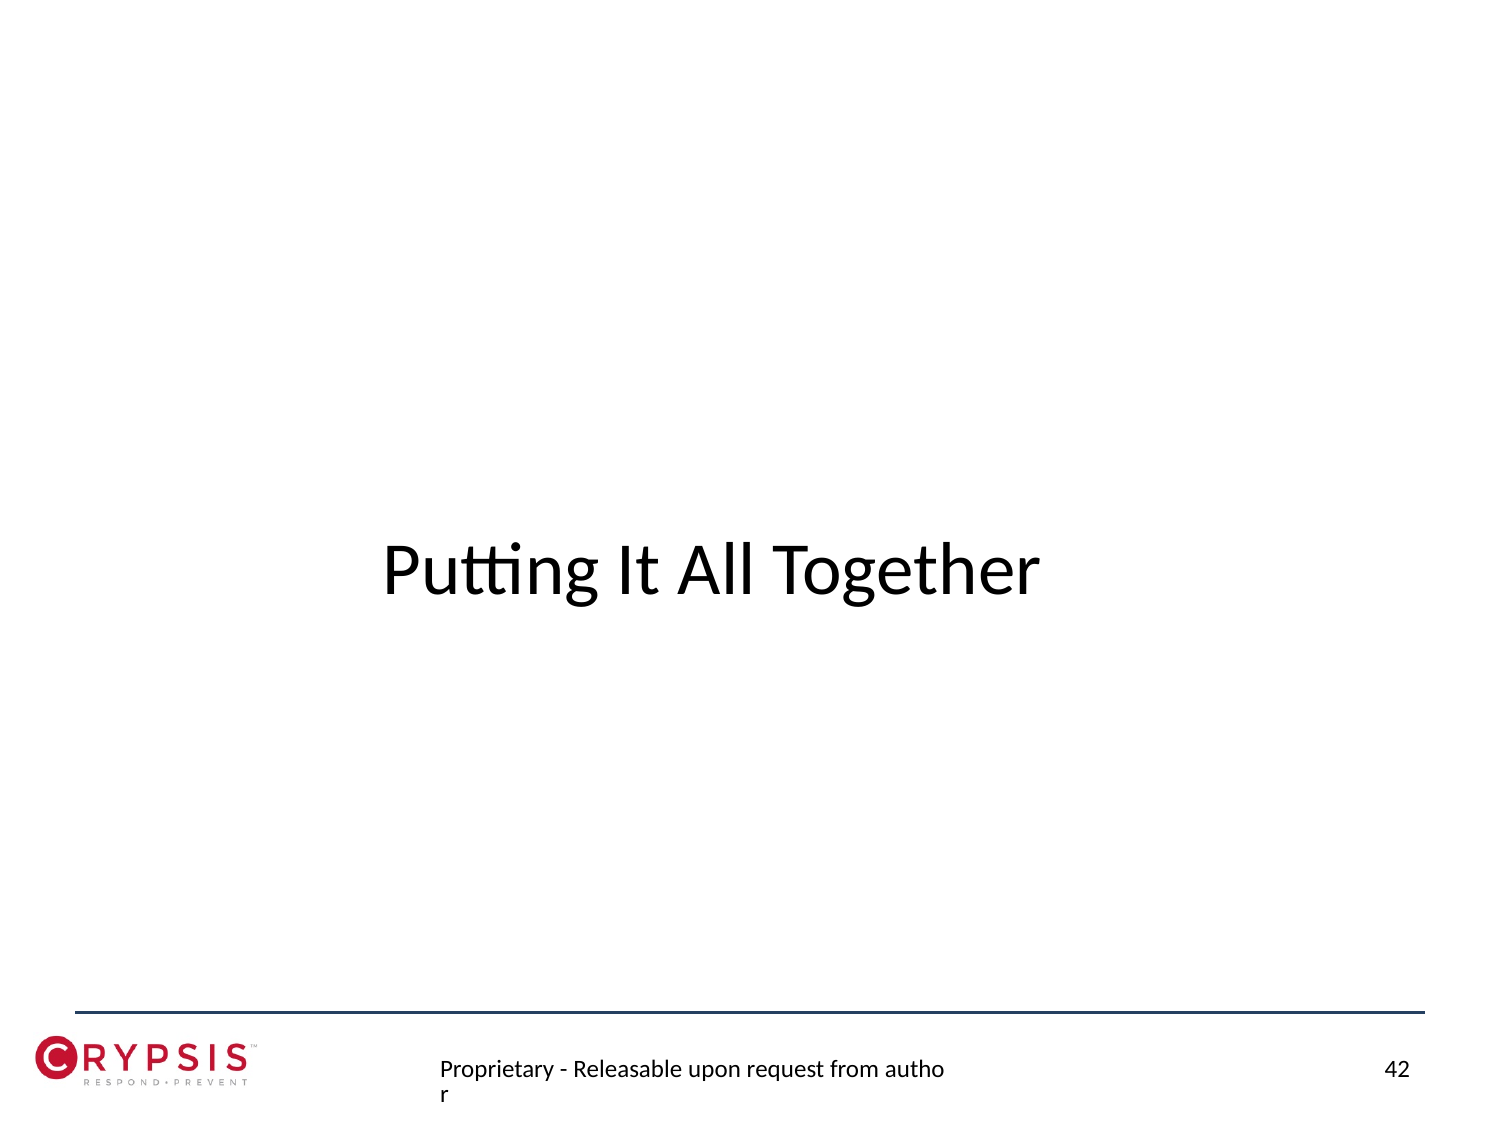

# Putting It All Together
Proprietary - Releasable upon request from author
42